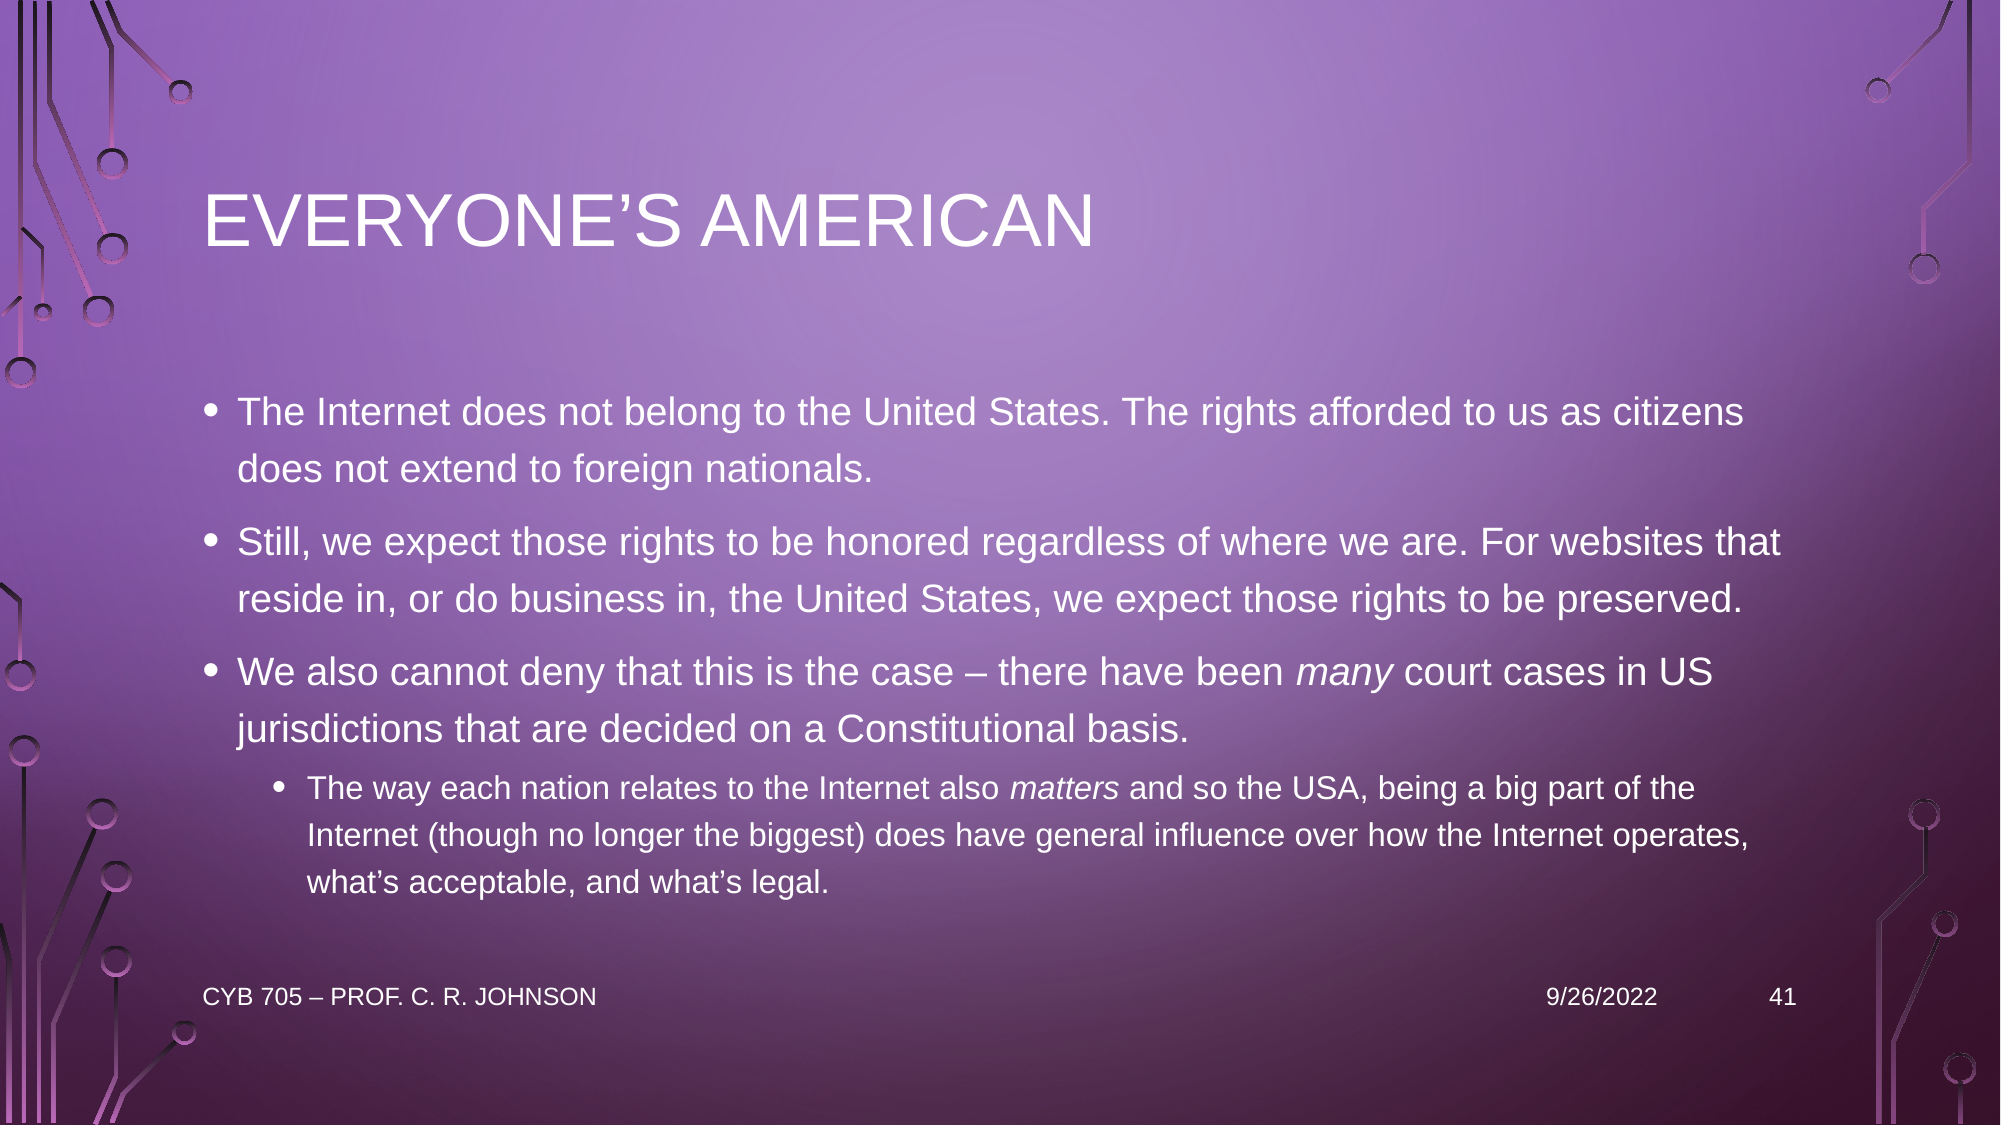

# Everyone’s American
The Internet does not belong to the United States. The rights afforded to us as citizens does not extend to foreign nationals.
Still, we expect those rights to be honored regardless of where we are. For websites that reside in, or do business in, the United States, we expect those rights to be preserved.
We also cannot deny that this is the case – there have been many court cases in US jurisdictions that are decided on a Constitutional basis.
The way each nation relates to the Internet also matters and so the USA, being a big part of the Internet (though no longer the biggest) does have general influence over how the Internet operates, what’s acceptable, and what’s legal.
41
CYB 705 – Prof. C. R. Johnson
9/26/2022